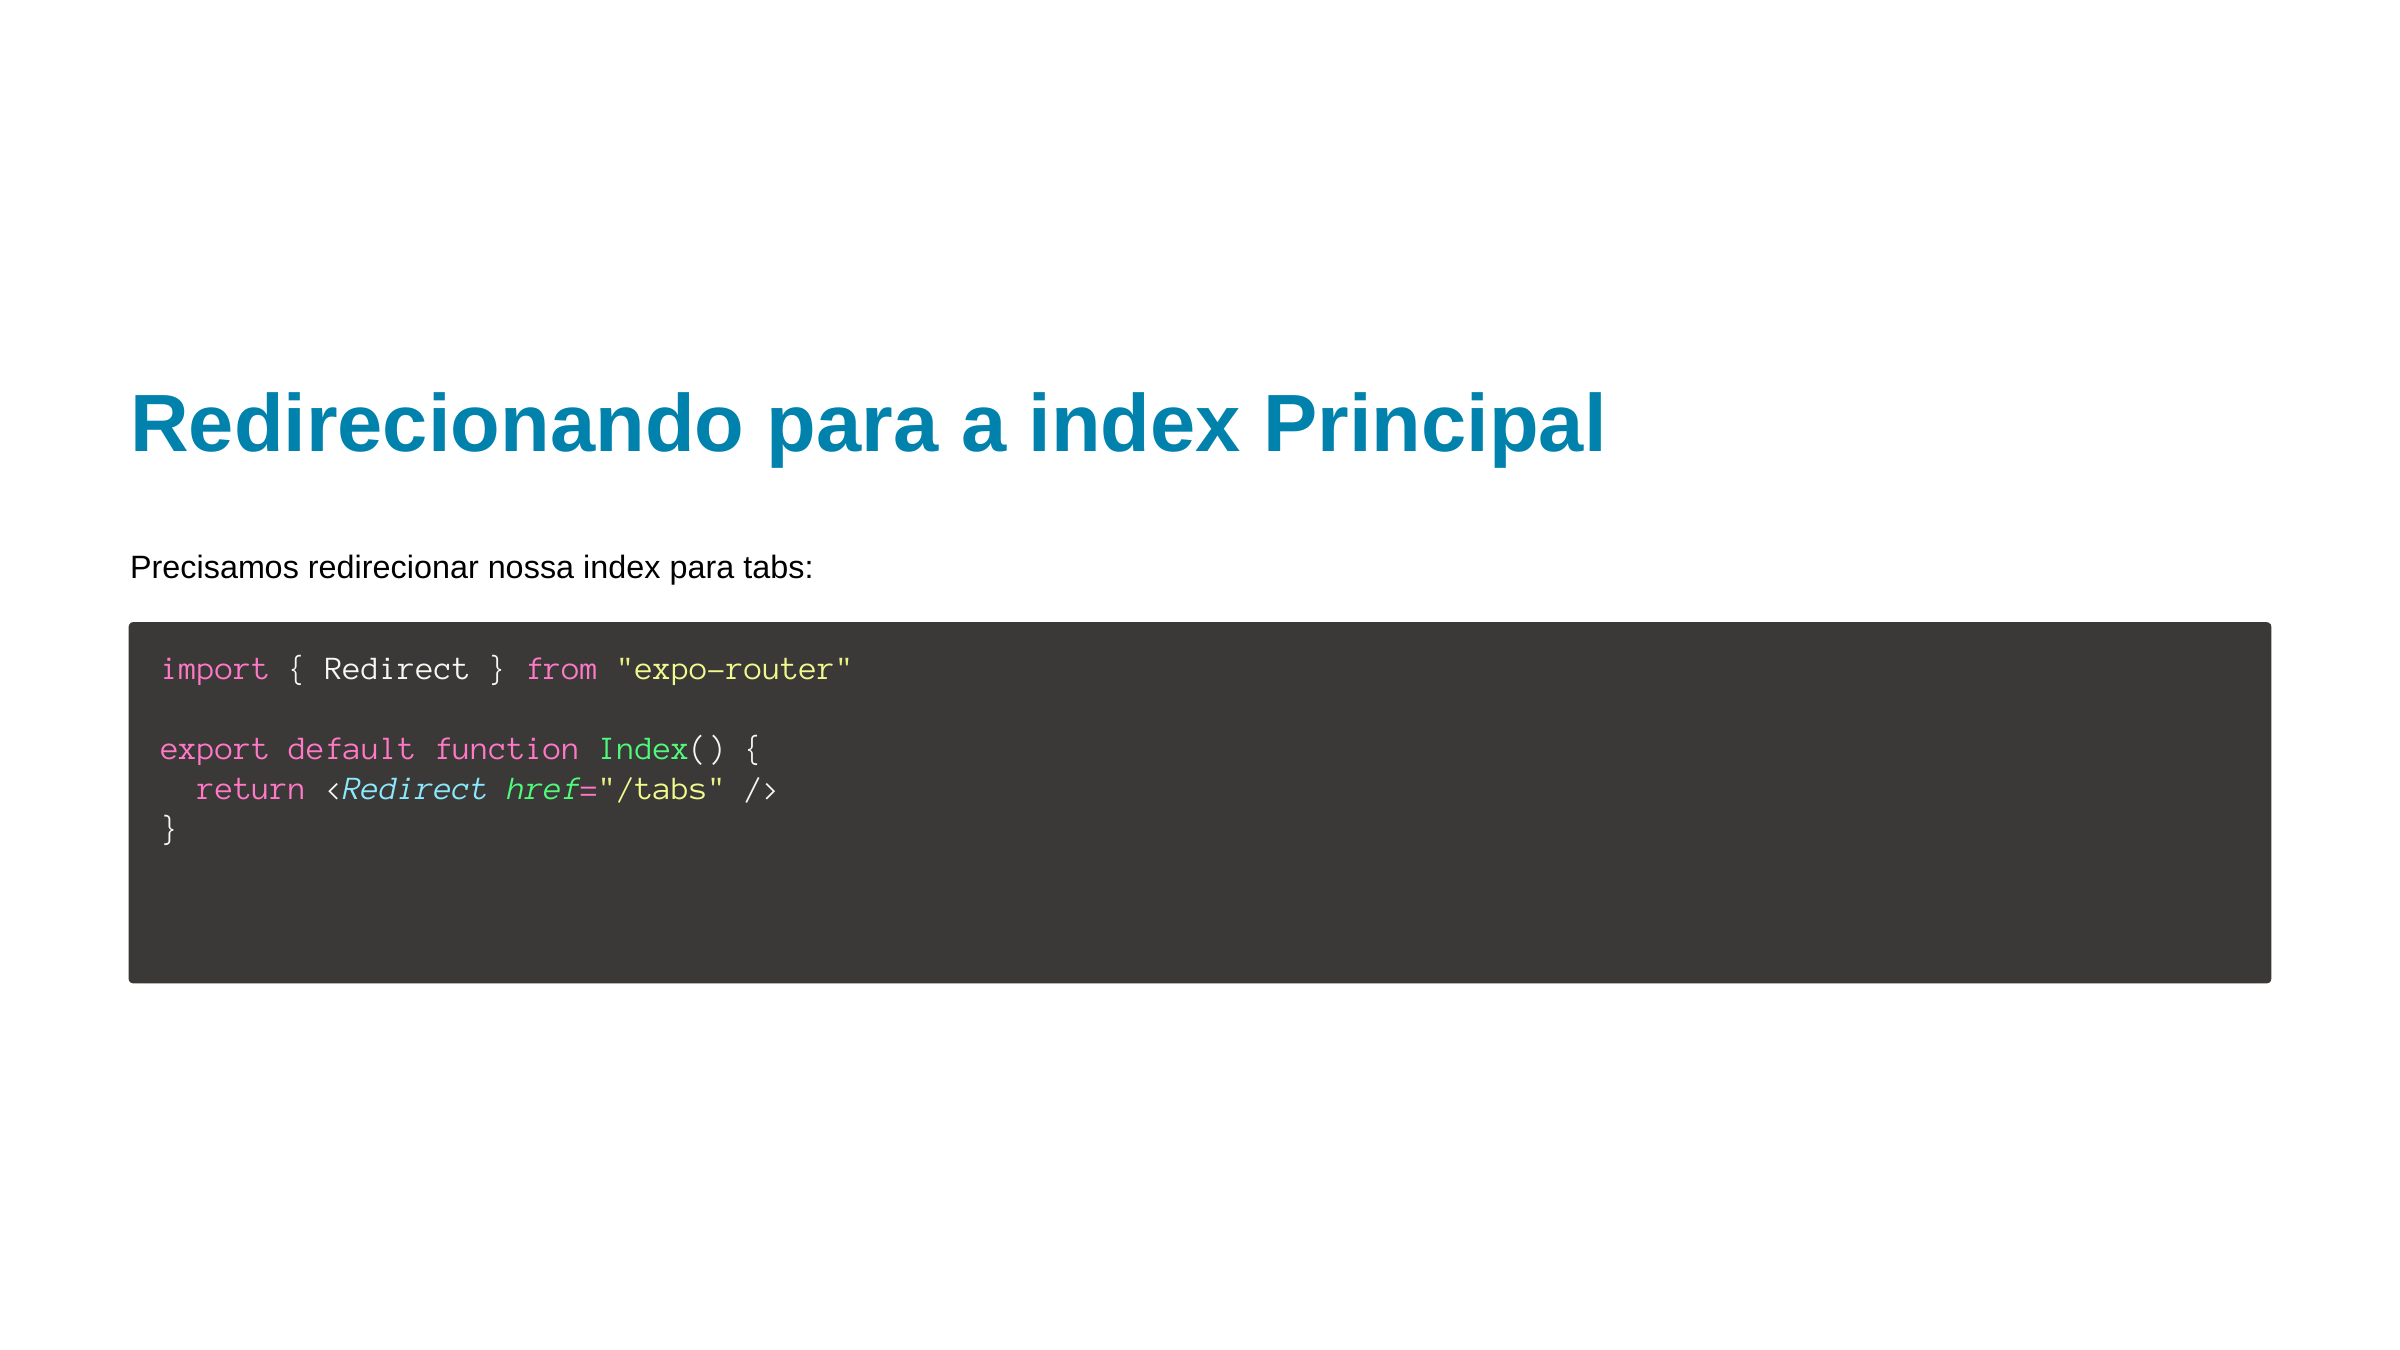

Redirecionando para a index Principal
Precisamos redirecionar nossa index para tabs:

import { Redirect } from "expo-router"
export default function Index() {
  return <Redirect href="/tabs" />
}